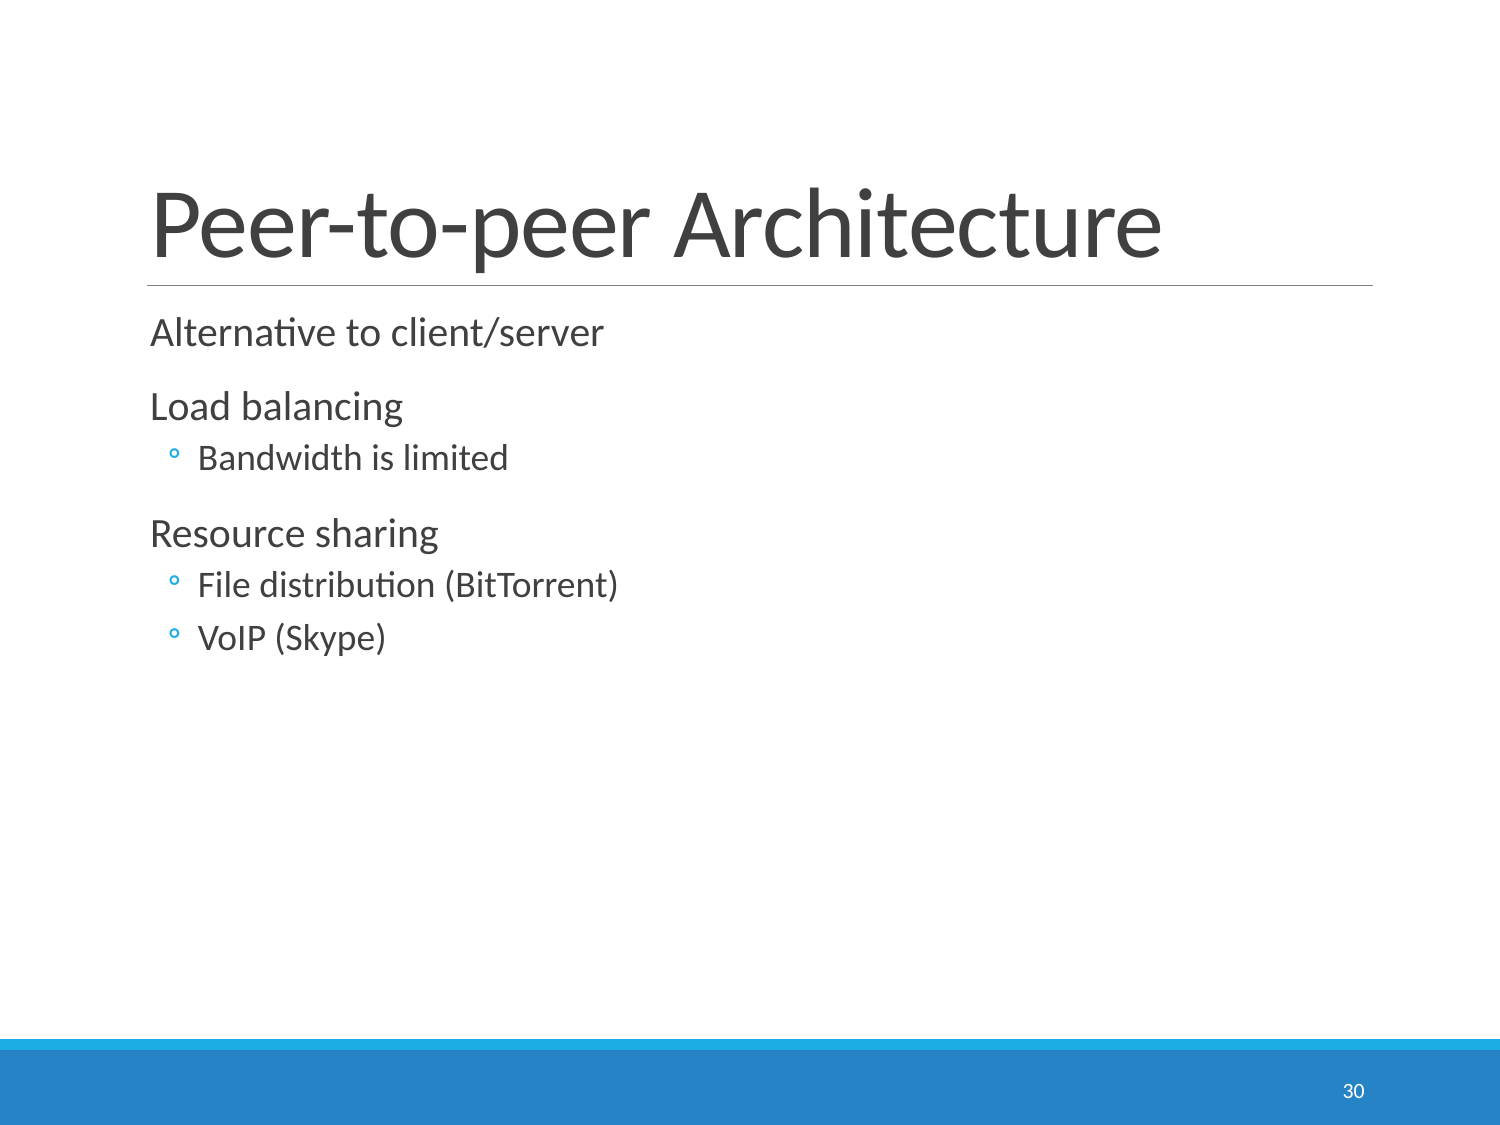

# Peer-to-peer Architecture
Alternative to client/server
Load balancing
Bandwidth is limited
Resource sharing
File distribution (BitTorrent)
VoIP (Skype)
30